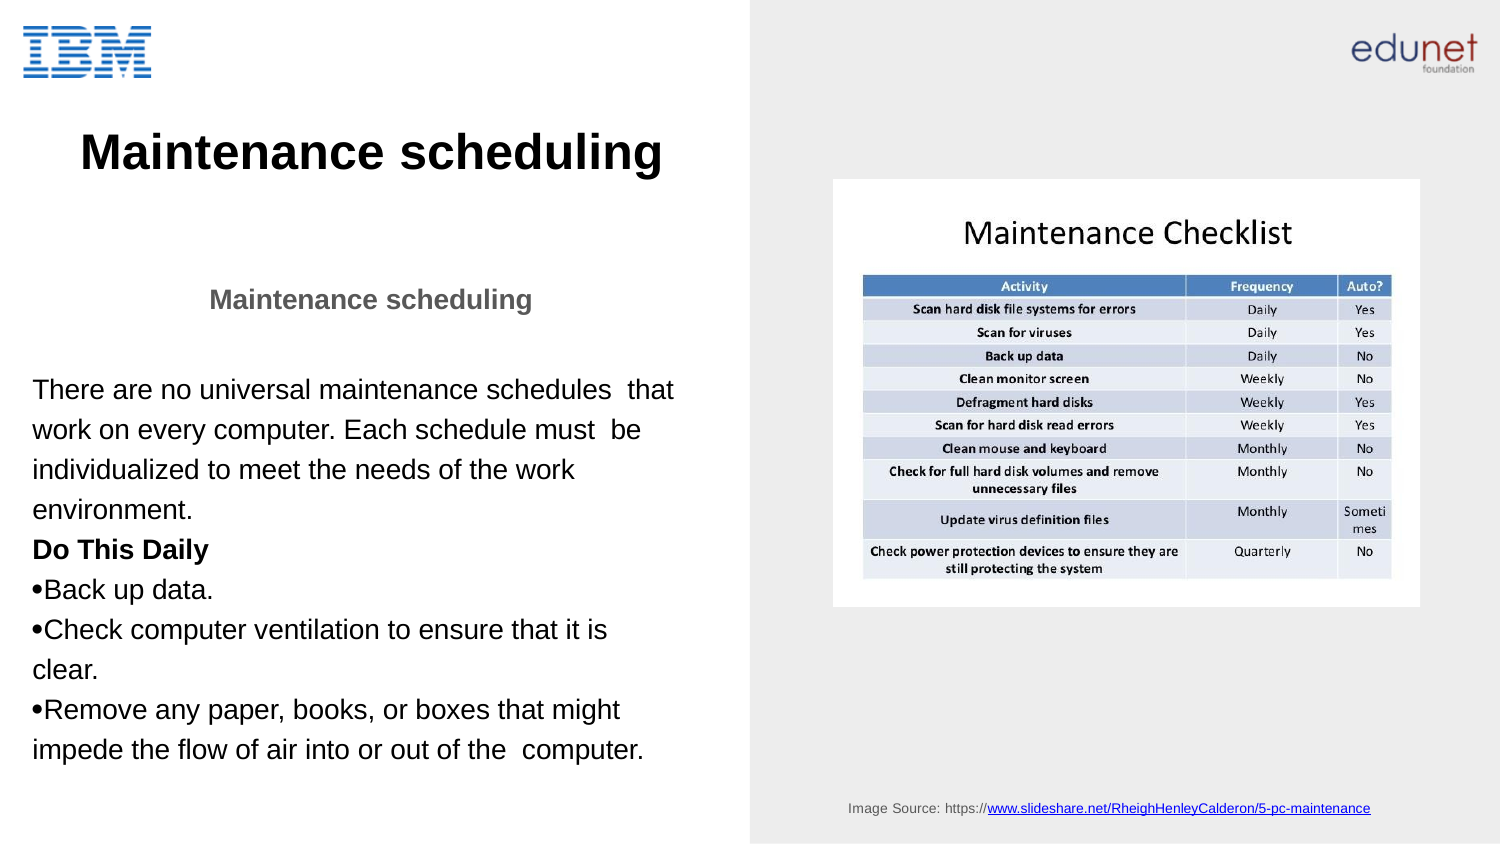

# Maintenance scheduling

Maintenance scheduling
There are no universal maintenance schedules  that work on every computer. Each schedule must  be individualized to meet the needs of the work  environment.
Do This Daily
Back up data.
Check computer ventilation to ensure that it is
clear.
Remove any paper, books, or boxes that might  impede the flow of air into or out of the  computer.
Image Source: https://www.slideshare.net/RheighHenleyCalderon/5-pc-maintenance